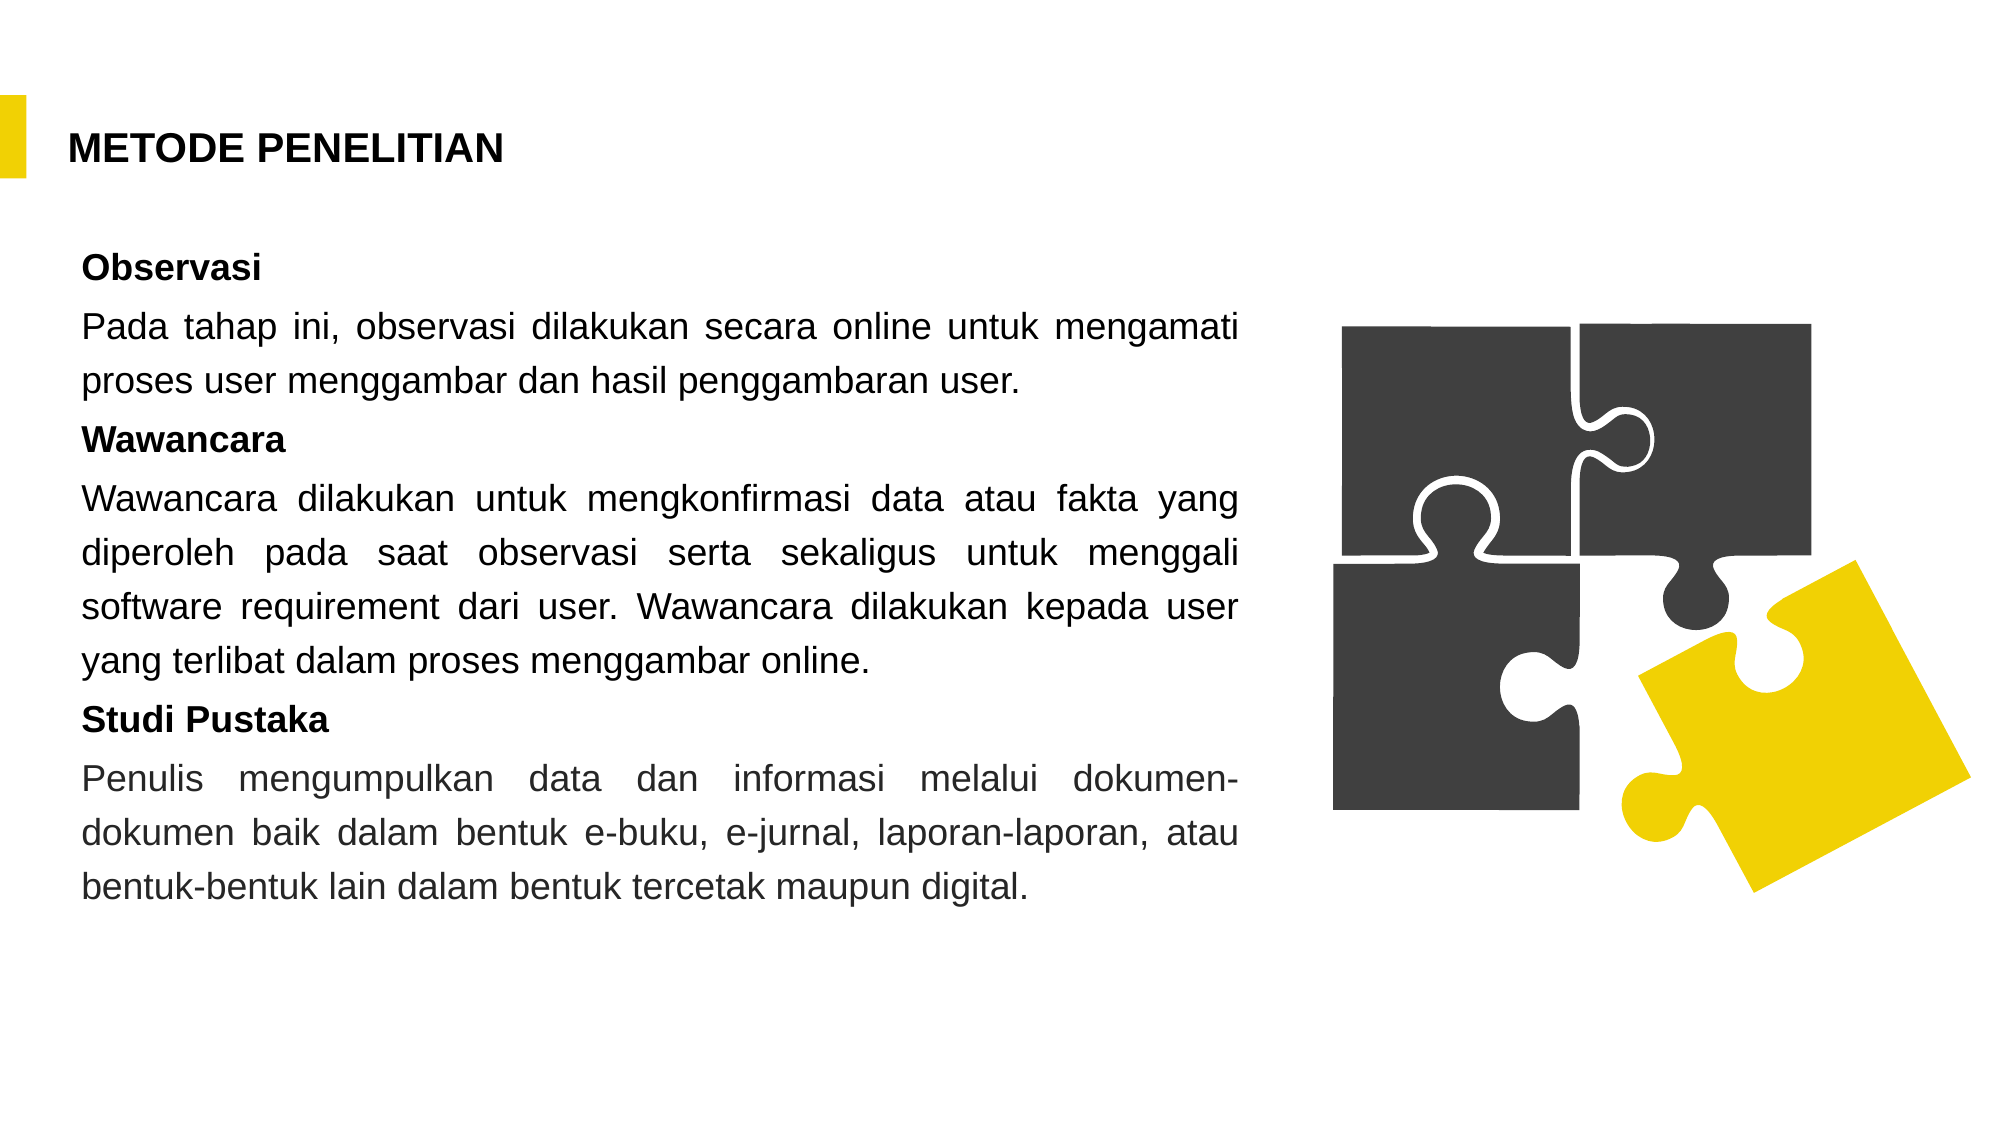

METODE PENELITIAN
Observasi
Pada tahap ini, observasi dilakukan secara online untuk mengamati proses user menggambar dan hasil penggambaran user.
Wawancara
Wawancara dilakukan untuk mengkonfirmasi data atau fakta yang diperoleh pada saat observasi serta sekaligus untuk menggali software requirement dari user. Wawancara dilakukan kepada user yang terlibat dalam proses menggambar online.
Studi Pustaka
Penulis mengumpulkan data dan informasi melalui dokumen-dokumen baik dalam bentuk e-buku, e-jurnal, laporan-laporan, atau bentuk-bentuk lain dalam bentuk tercetak maupun digital.